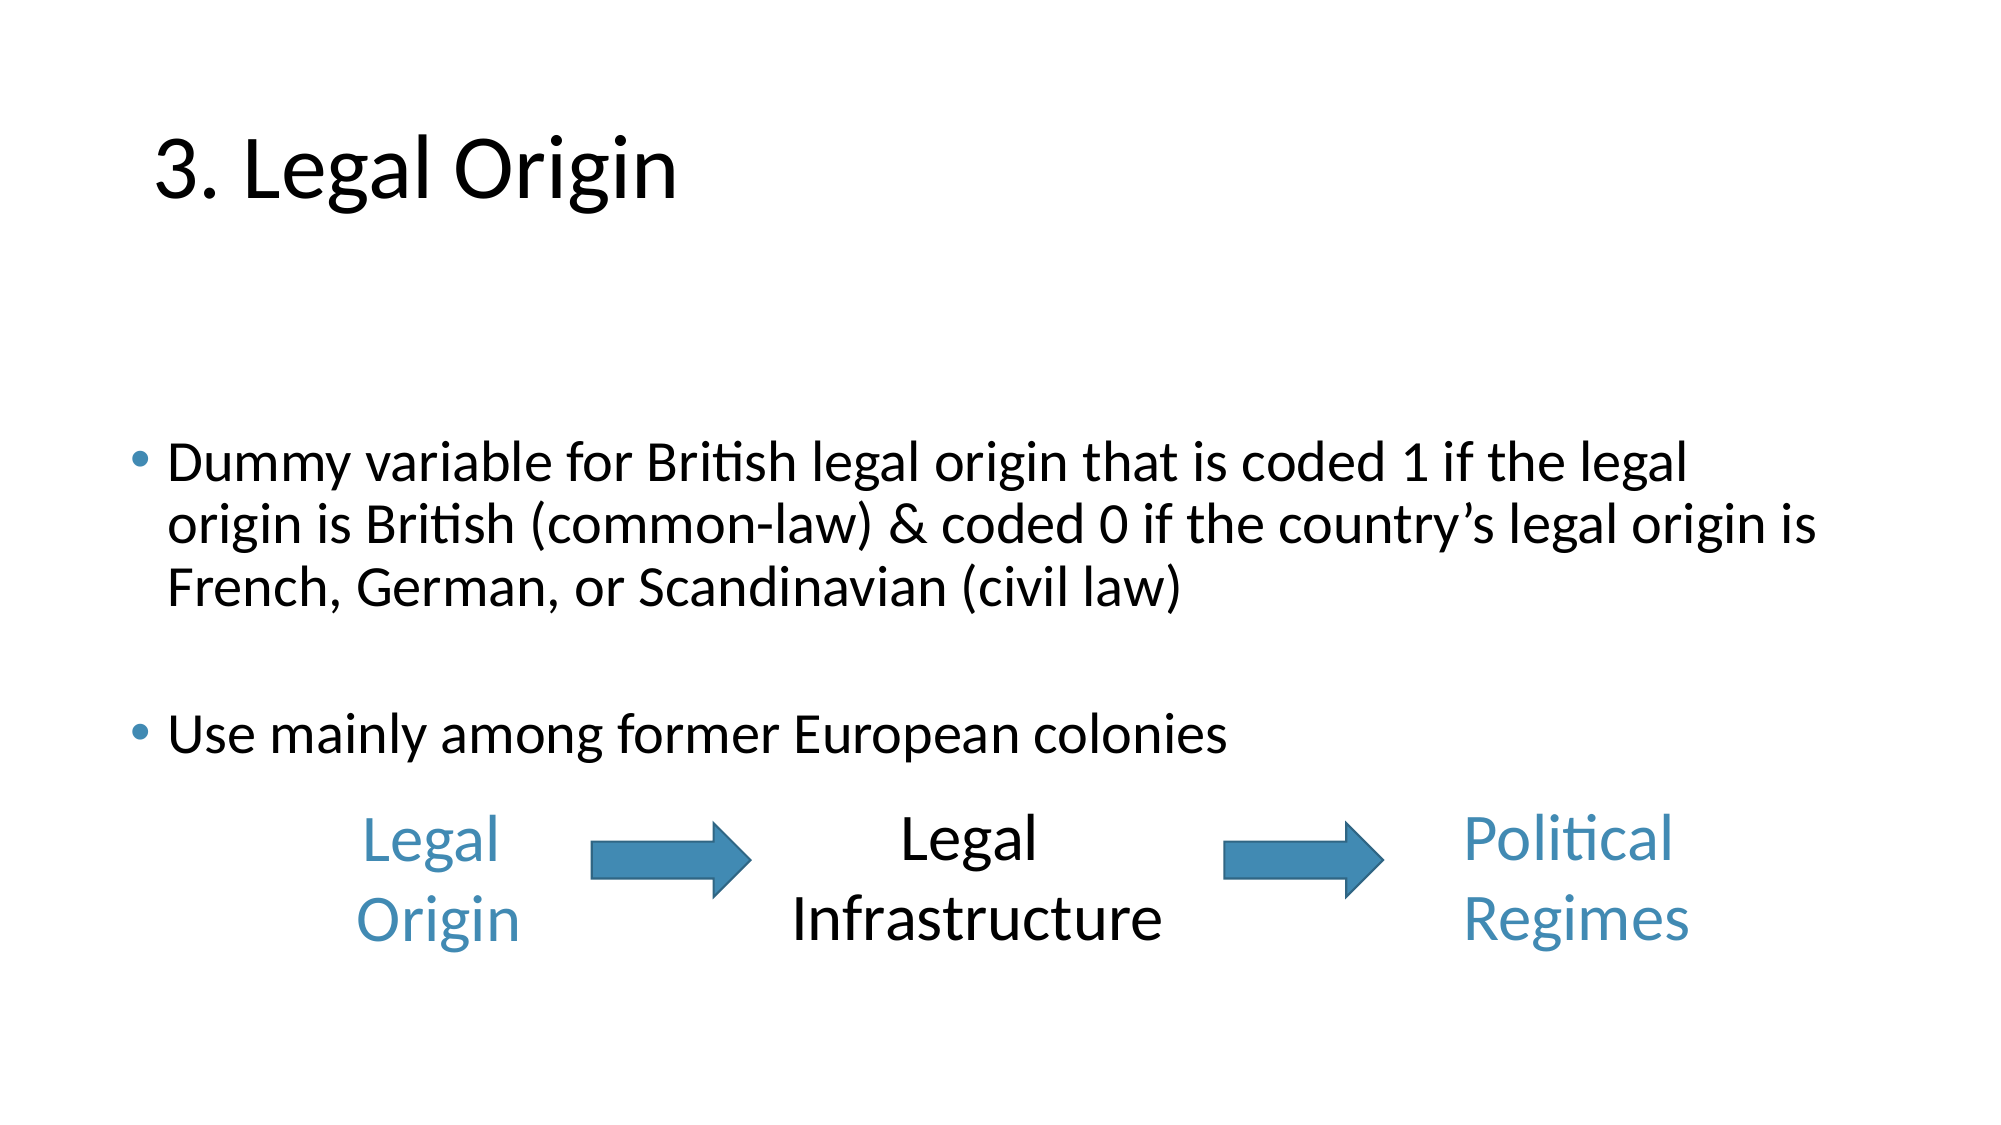

# 3. Legal Origin

Dummy variable for British legal origin that is coded 1 if the legal origin is British (common-law) & coded 0 if the country’s legal origin is French, German, or Scandinavian (civil law)
Use mainly among former European colonies
Political
Regimes
Legal
Infrastructure
Legal
Origin